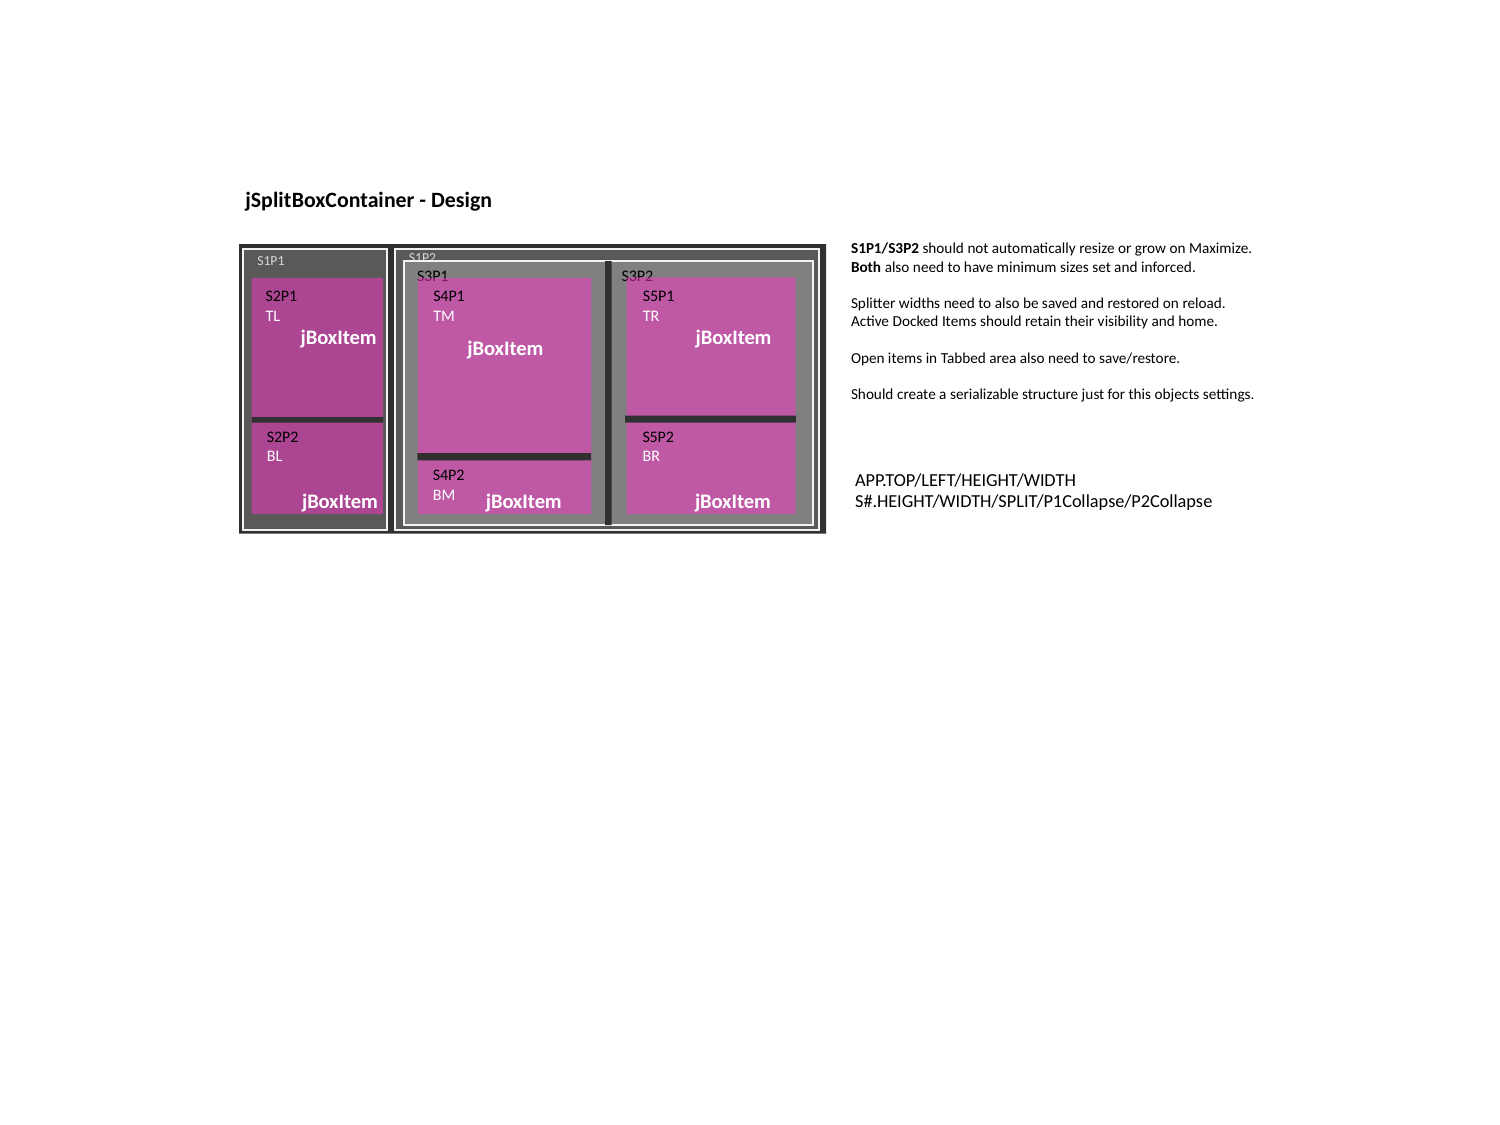

jSplitBoxContainer - Design
S1P1/S3P2 should not automatically resize or grow on Maximize.
Both also need to have minimum sizes set and inforced.

Splitter widths need to also be saved and restored on reload.
Active Docked Items should retain their visibility and home.

Open items in Tabbed area also need to save/restore.

Should create a serializable structure just for this objects settings.
S1P2

S1P1

S3P1
S3P2

S2P1
TL
S4P1
TM
S5P1
TR
jBoxItem
jBoxItem
jBoxItem

S2P2
BL
S5P2
BR
S4P2
BM
jBoxItem
jBoxItem
jBoxItem
APP.TOP/LEFT/HEIGHT/WIDTH
S#.HEIGHT/WIDTH/SPLIT/P1Collapse/P2Collapse